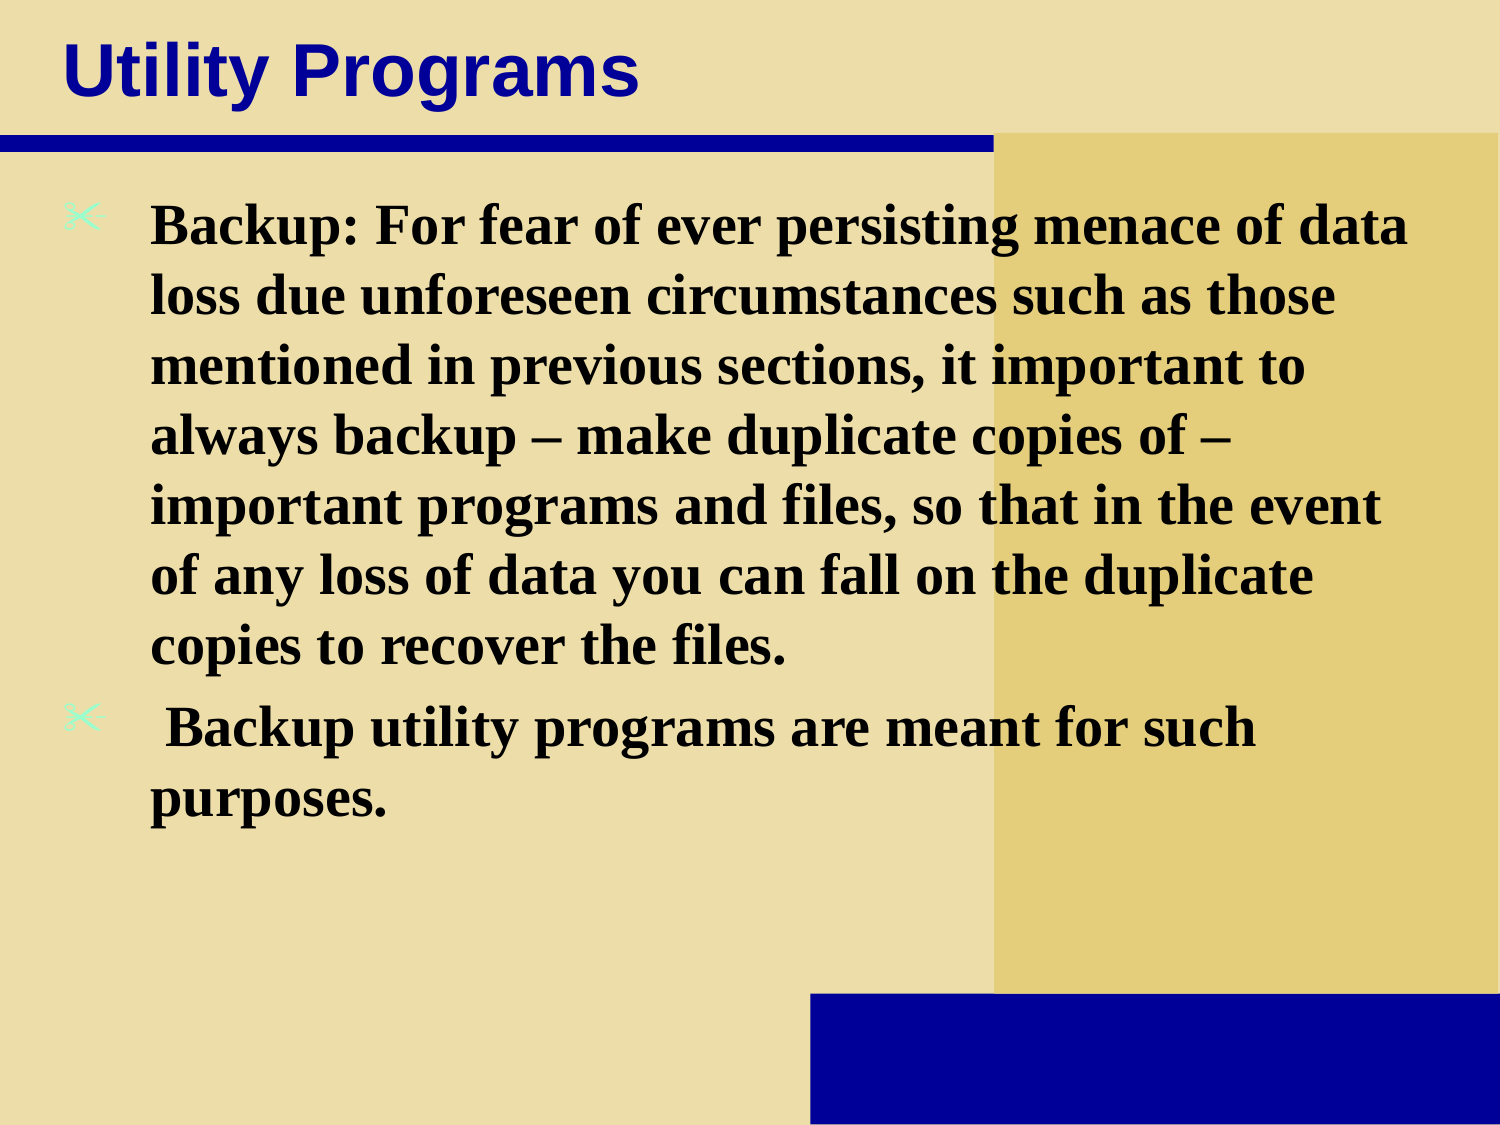

# Utility Programs
Backup: For fear of ever persisting menace of data loss due unforeseen circumstances such as those mentioned in previous sections, it important to always backup – make duplicate copies of – important programs and files, so that in the event of any loss of data you can fall on the duplicate copies to recover the files.
 Backup utility programs are meant for such purposes.